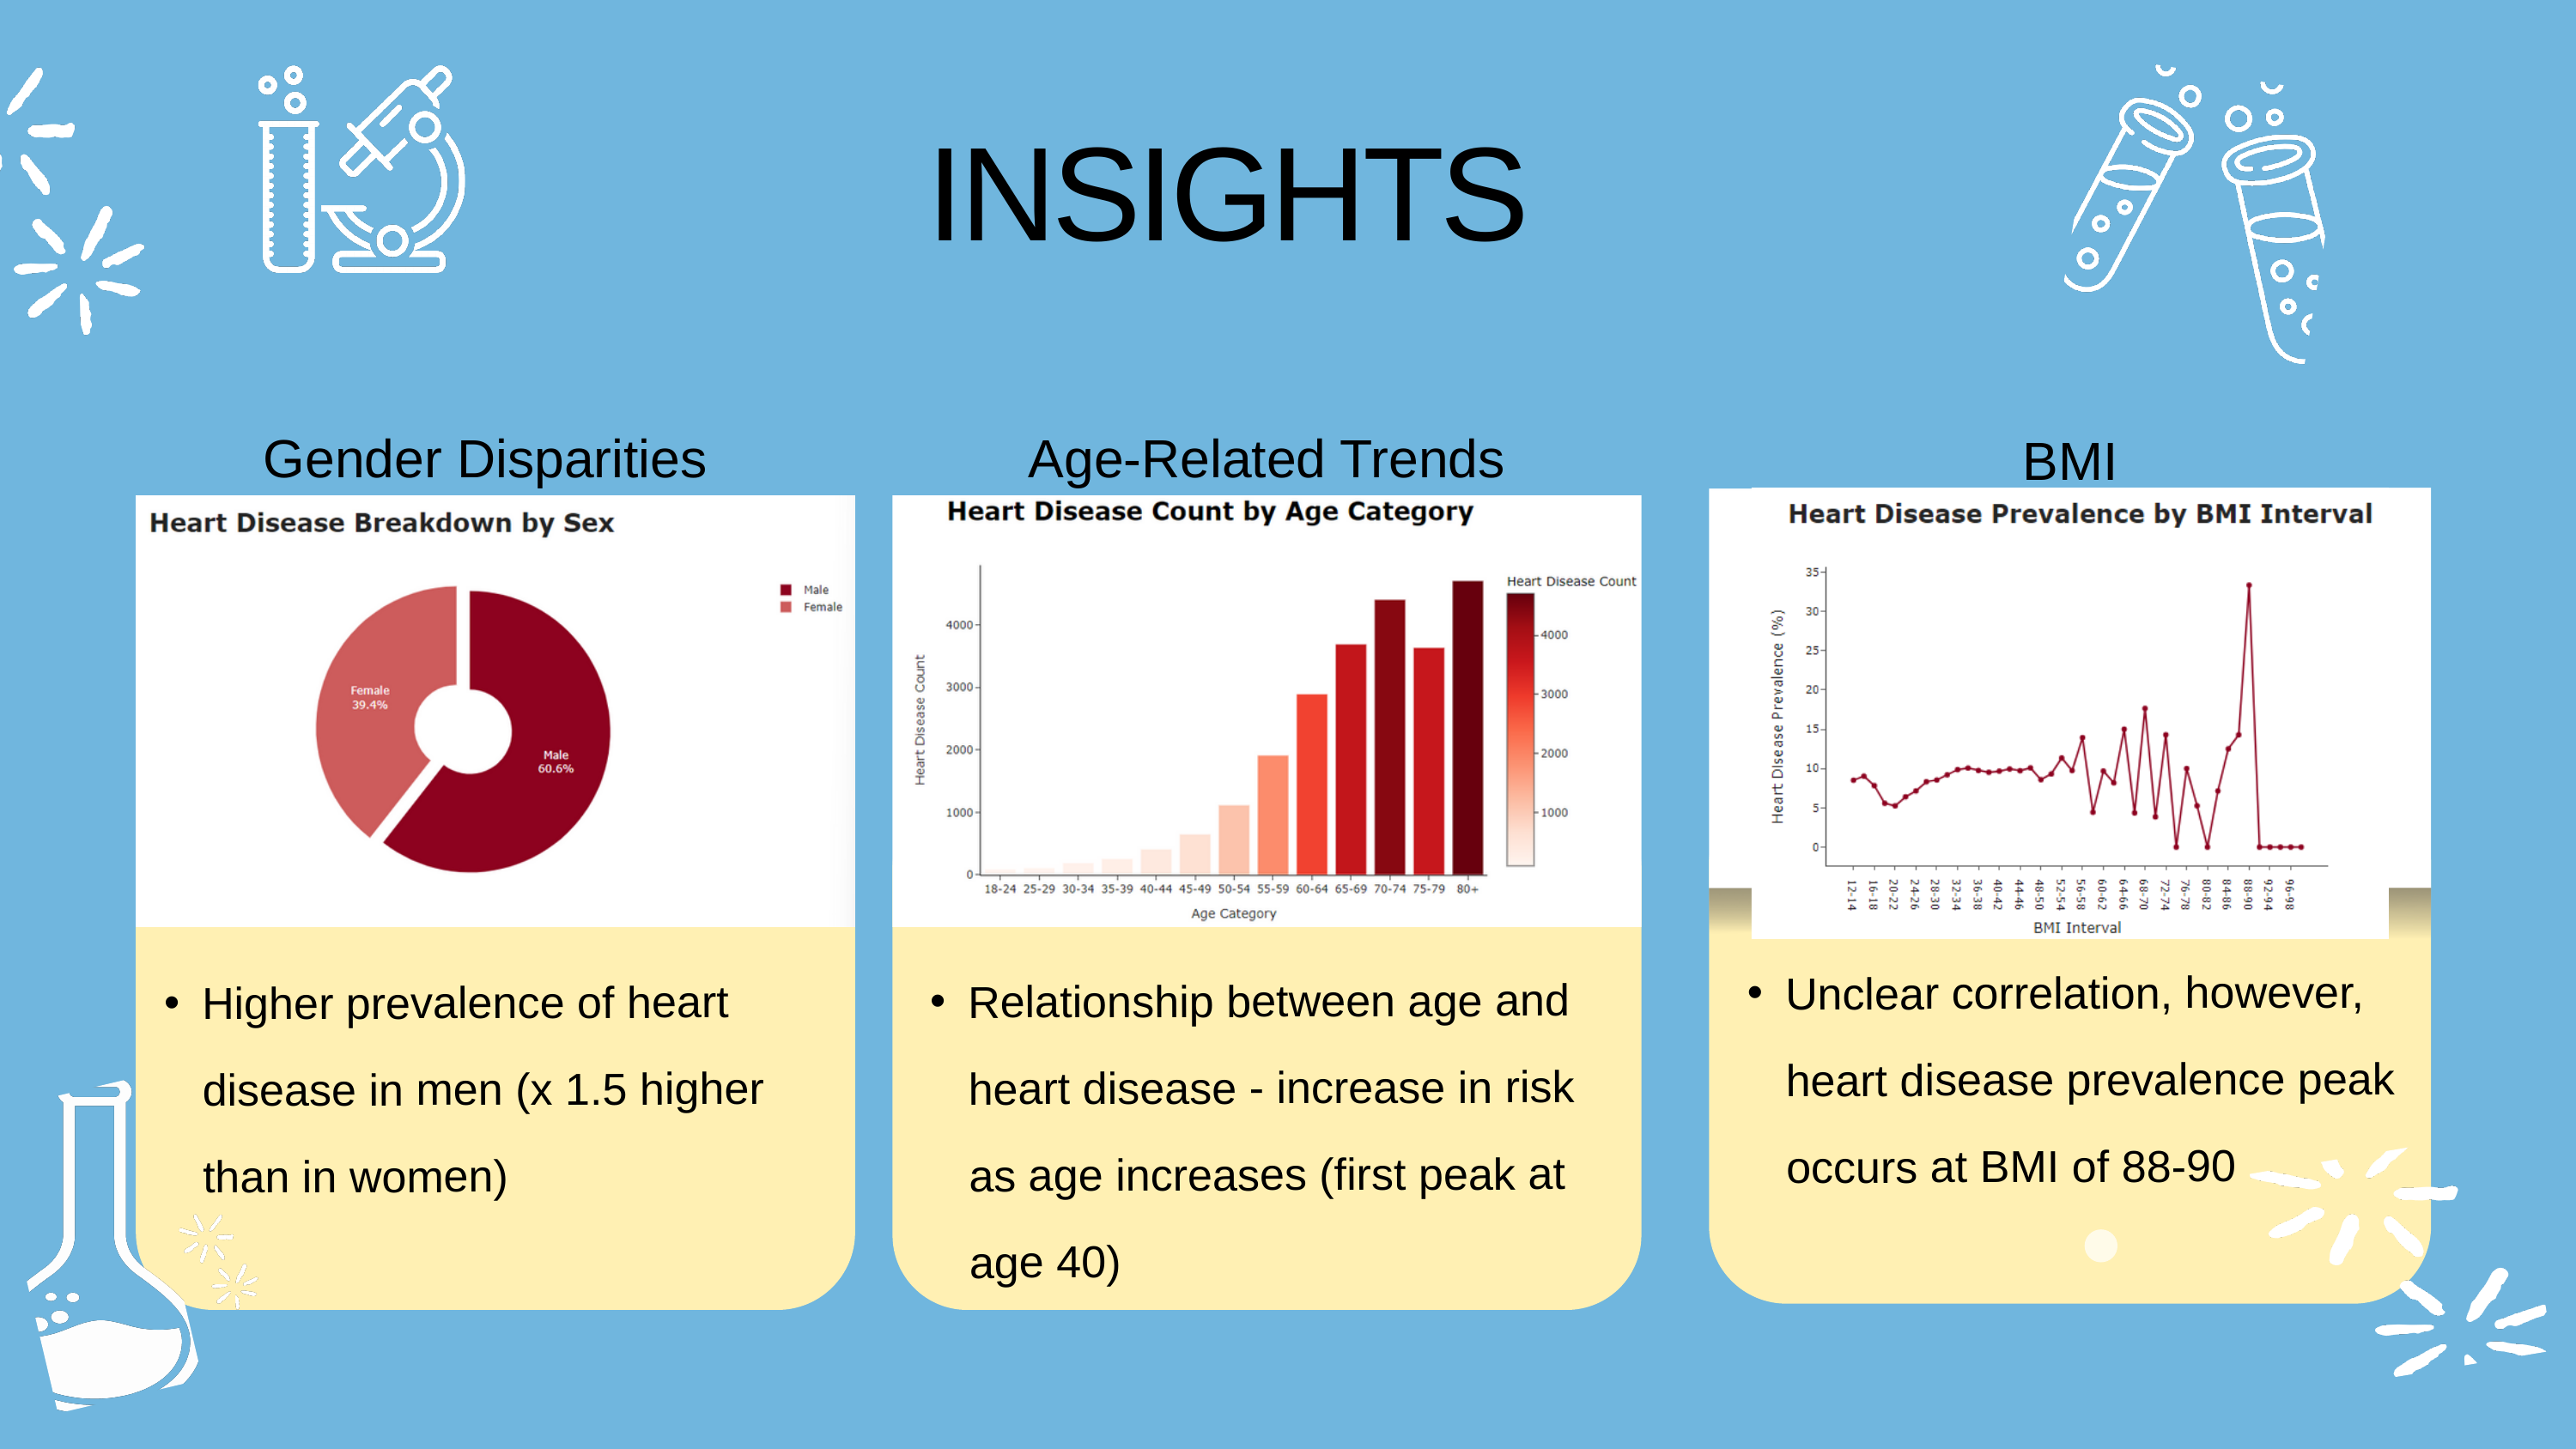

INSIGHTS
Gender Disparities
Age-Related Trends
BMI

Unclear correlation, however, heart disease prevalence peak occurs at BMI of 88-90
Relationship between age and heart disease - increase in risk as age increases (first peak at age 40)
Higher prevalence of heart disease in men (x 1.5 higher than in women)